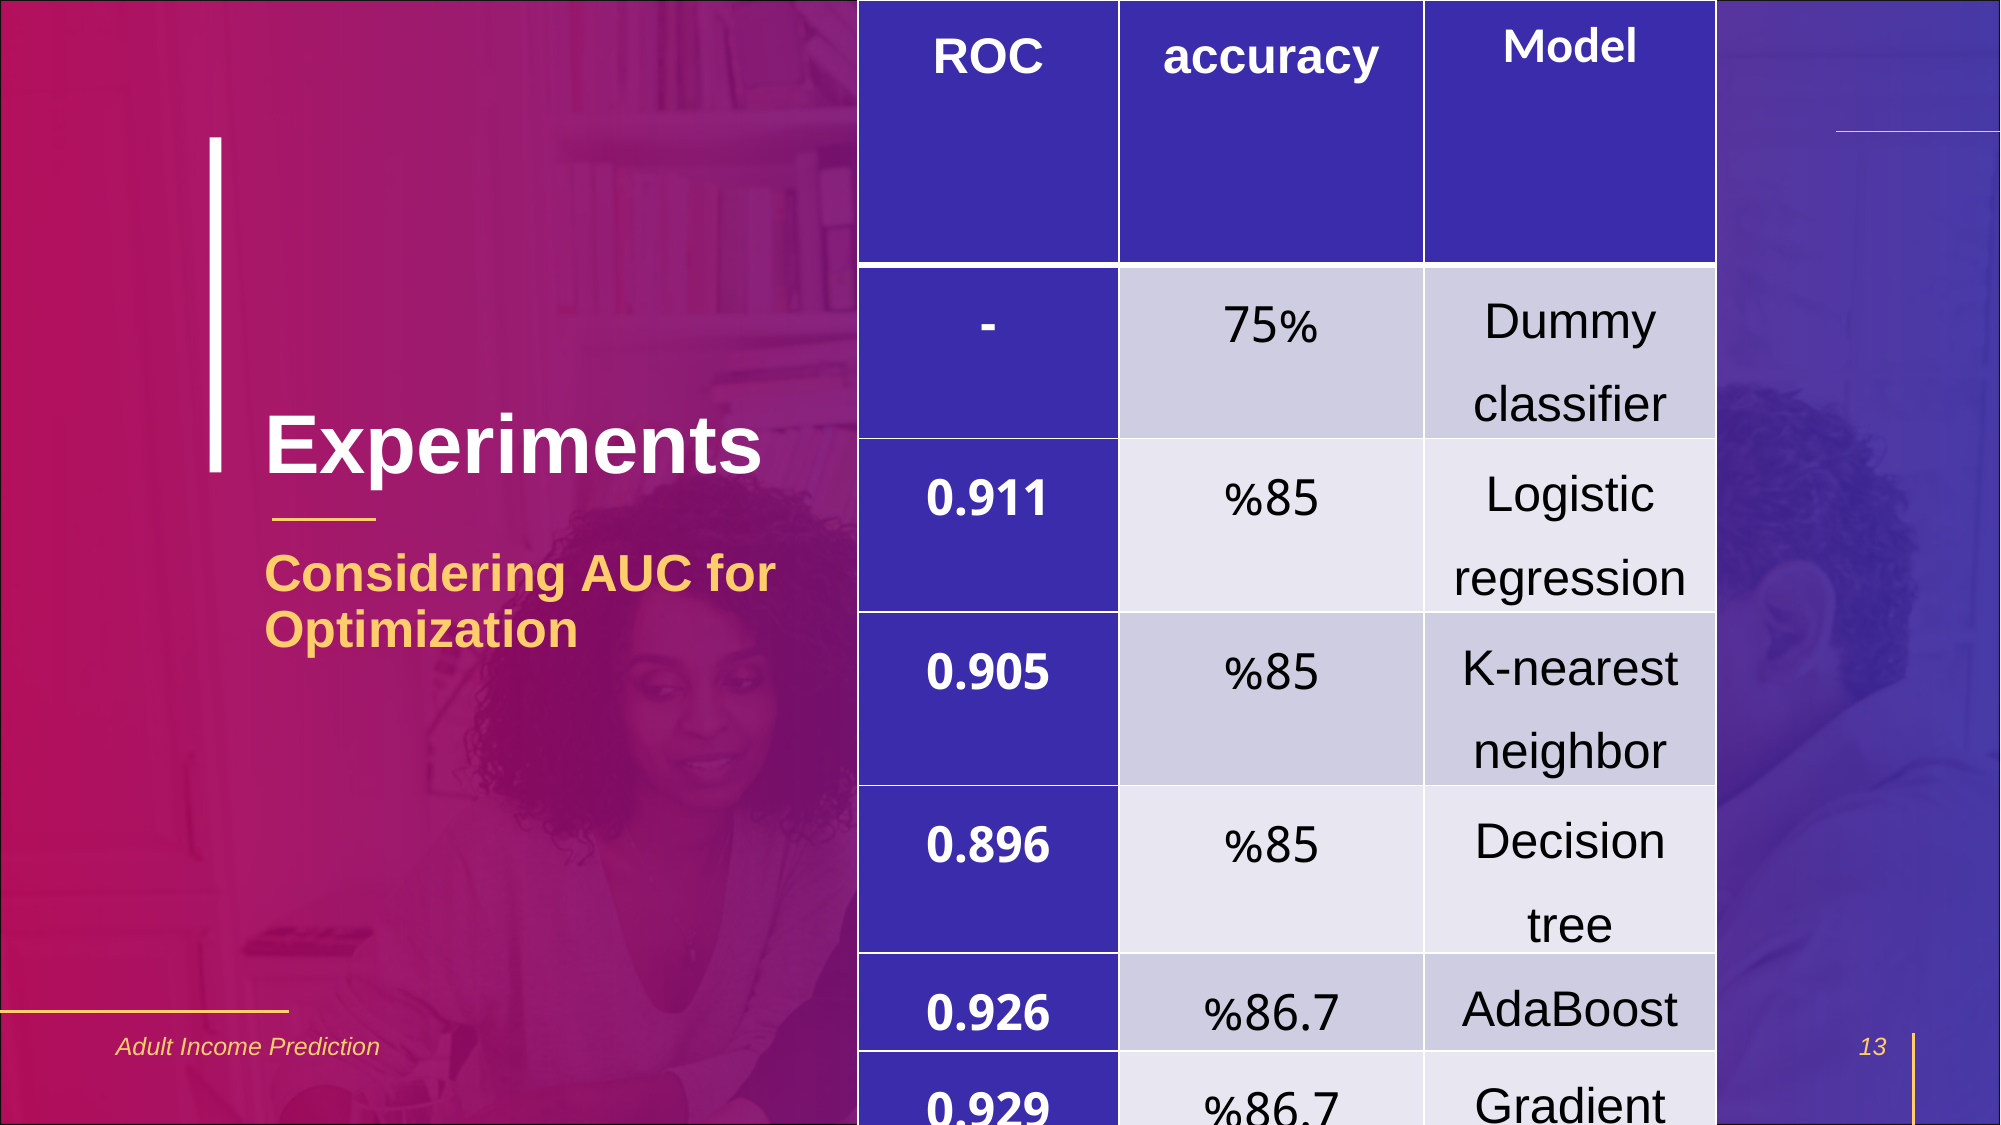

| ROC | accuracy | Model |
| --- | --- | --- |
| - | 75% | Dummy classifier |
| 0.911 | %85 | Logistic regression |
| 0.905 | %85 | K-nearest neighbor |
| 0.896 | %85 | Decision tree |
| 0.926 | %86.7 | AdaBoost |
| 0.929 | %86.7 | Gradient Boosting |
# Experiments

Considering AUC for Optimization
Adult Income Prediction
13